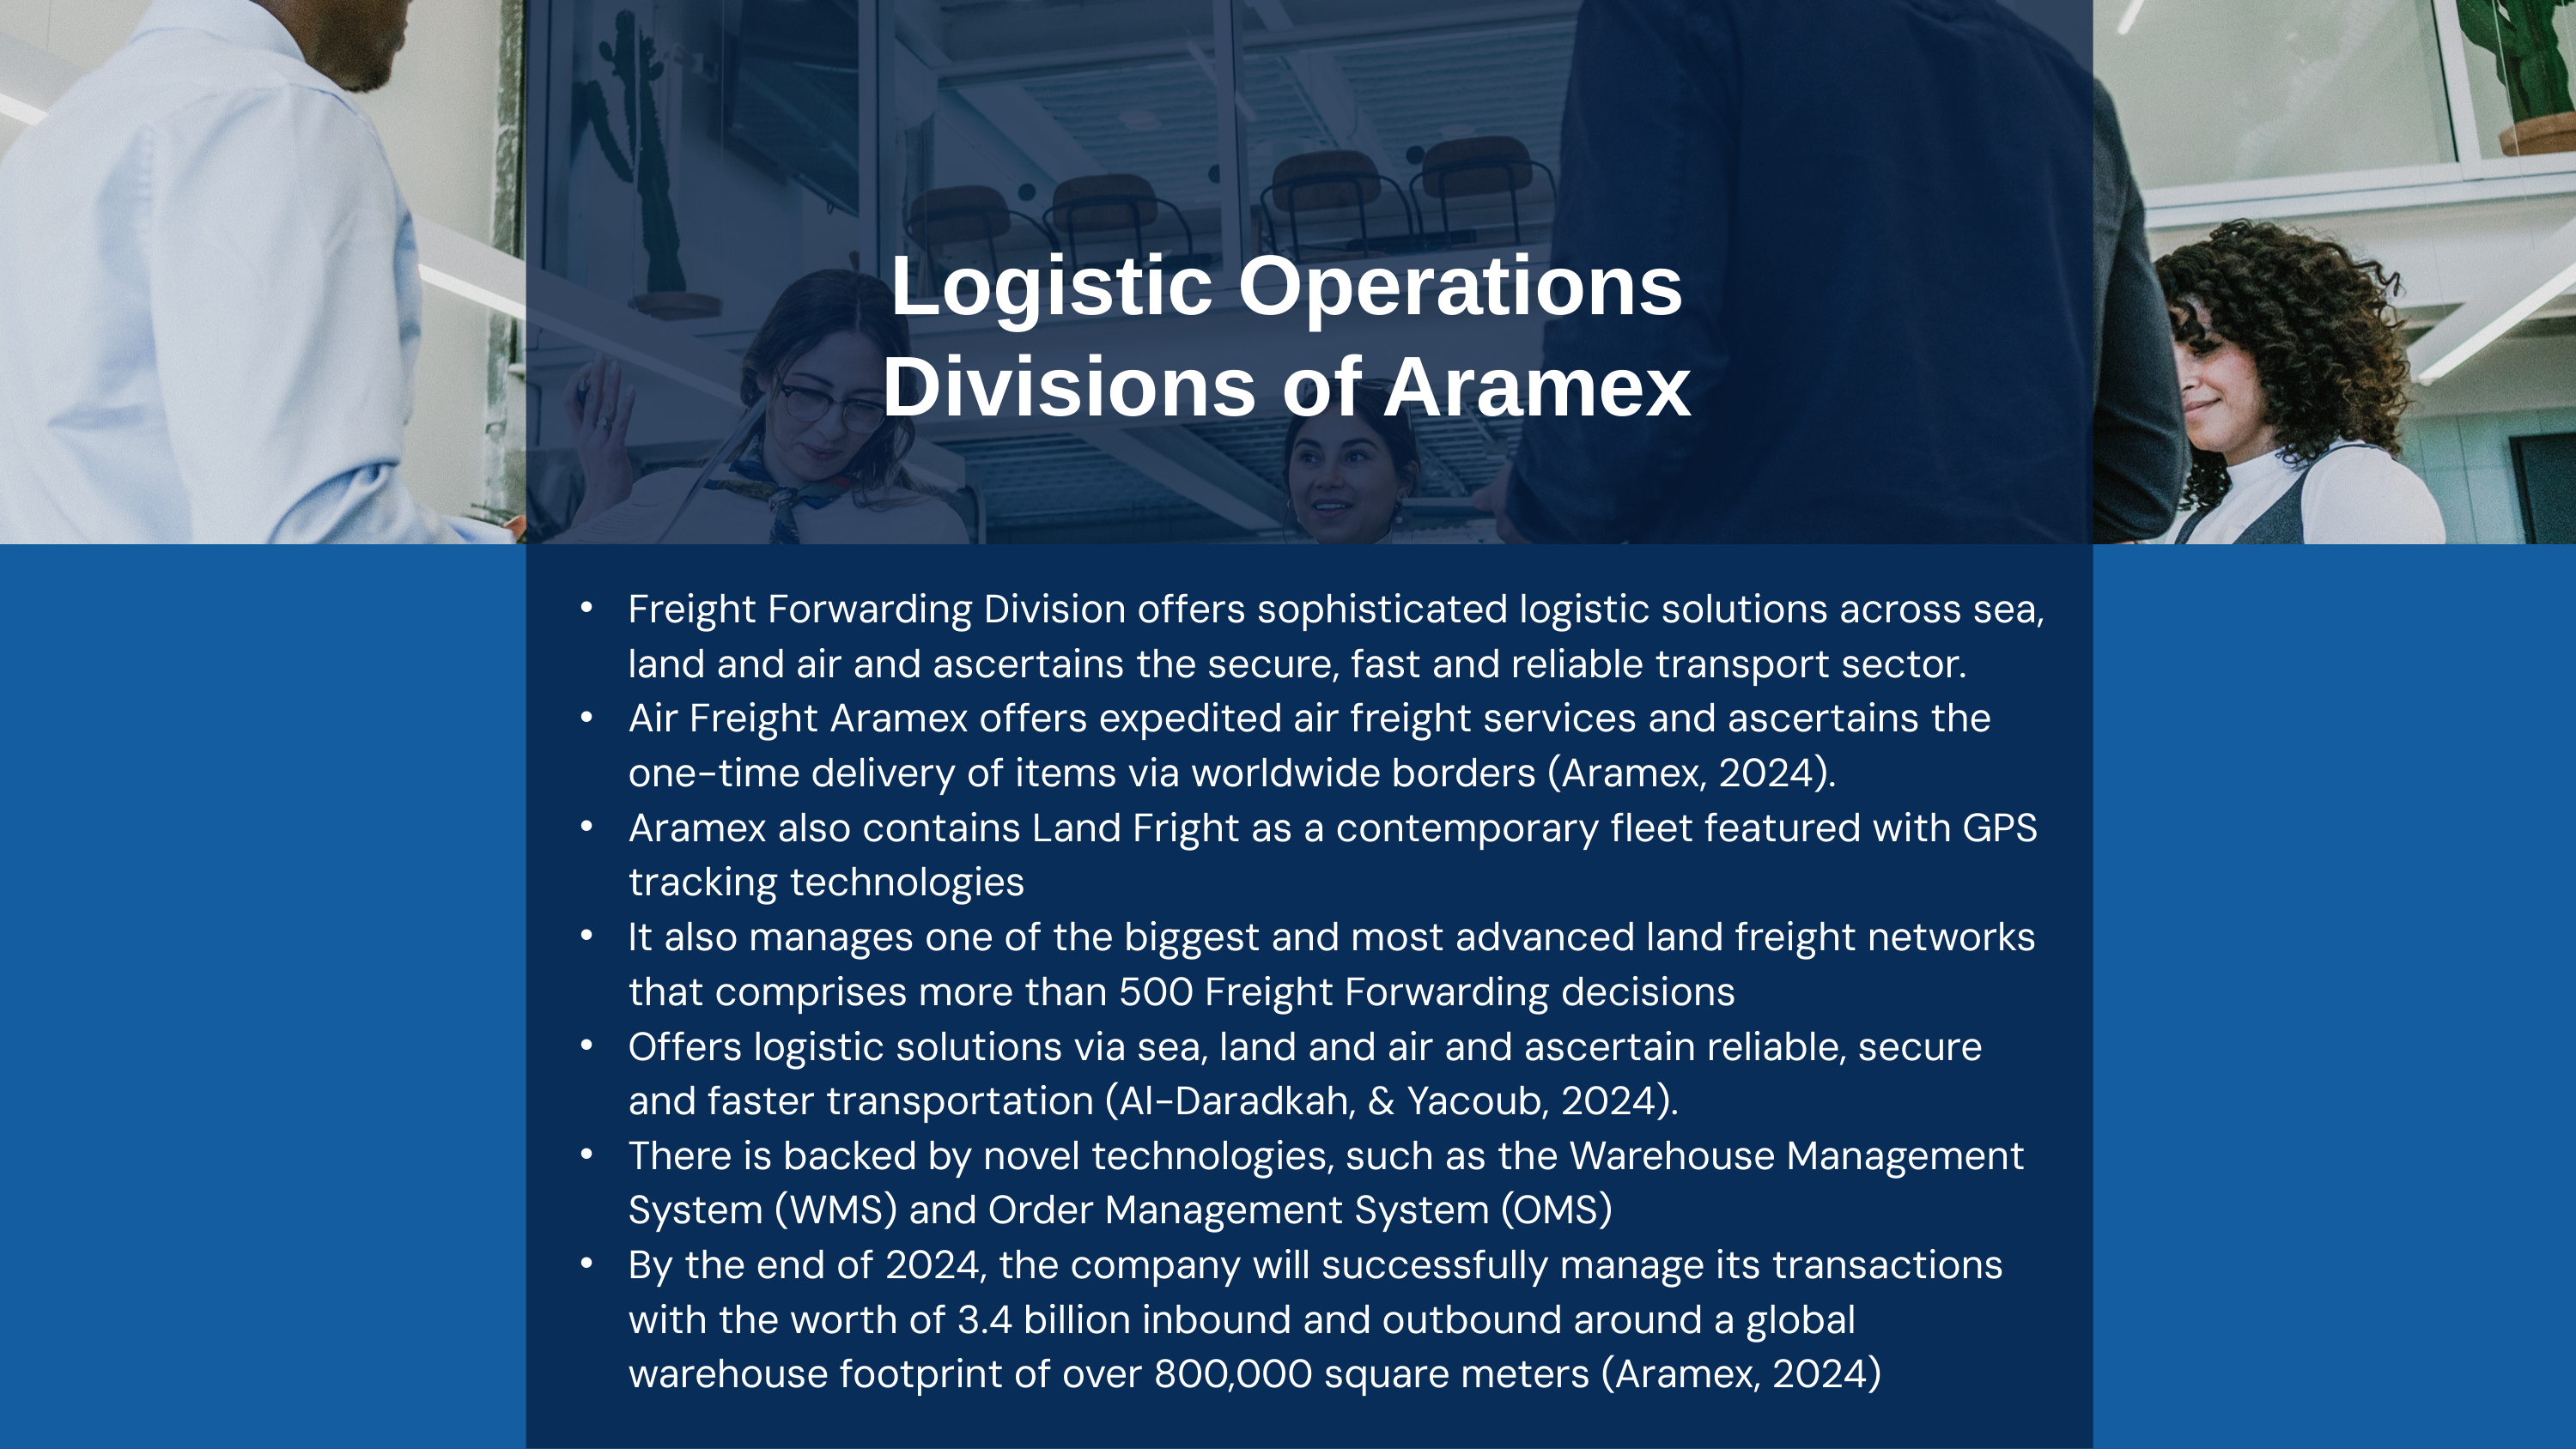

Logistic Operations Divisions of Aramex
Freight Forwarding Division offers sophisticated logistic solutions across sea, land and air and ascertains the secure, fast and reliable transport sector.
Air Freight Aramex offers expedited air freight services and ascertains the one-time delivery of items via worldwide borders (Aramex, 2024).
Aramex also contains Land Fright as a contemporary fleet featured with GPS tracking technologies
It also manages one of the biggest and most advanced land freight networks that comprises more than 500 Freight Forwarding decisions
Offers logistic solutions via sea, land and air and ascertain reliable, secure and faster transportation (Al-Daradkah, & Yacoub, 2024).
There is backed by novel technologies, such as the Warehouse Management System (WMS) and Order Management System (OMS)
By the end of 2024, the company will successfully manage its transactions with the worth of 3.4 billion inbound and outbound around a global warehouse footprint of over 800,000 square meters (Aramex, 2024)